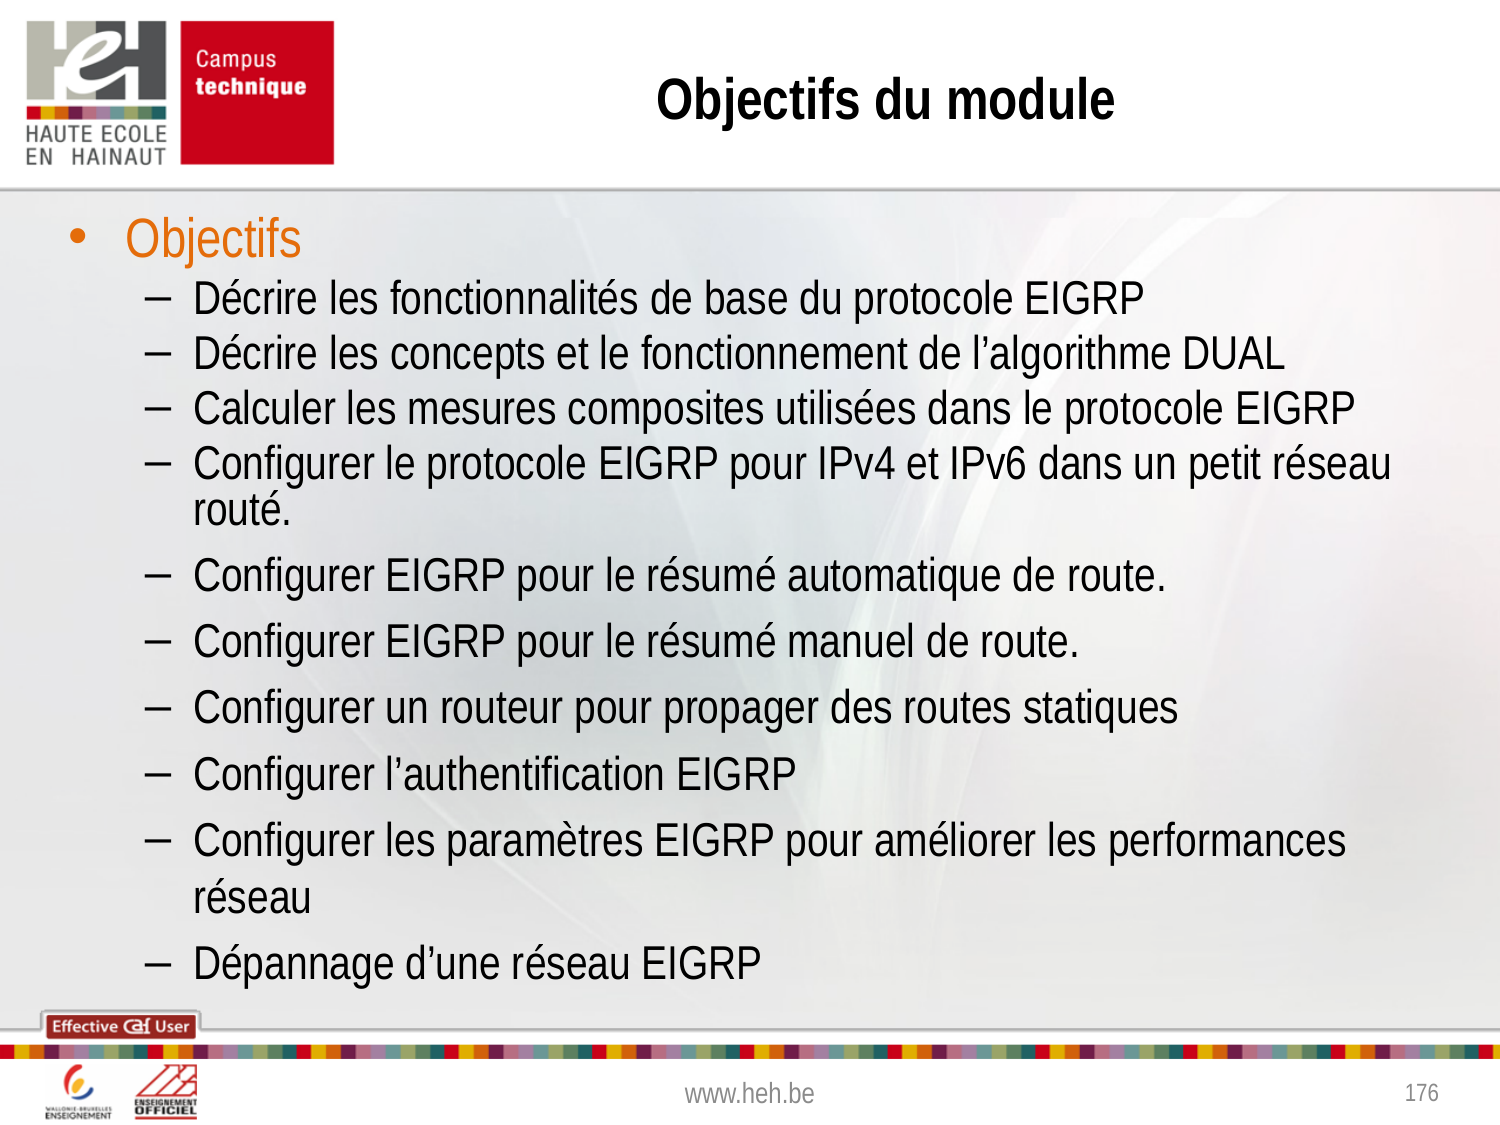

# Objectifs du module
Objectifs
Décrire les fonctionnalités de base du protocole EIGRP
Décrire les concepts et le fonctionnement de l’algorithme DUAL
Calculer les mesures composites utilisées dans le protocole EIGRP
Configurer le protocole EIGRP pour IPv4 et IPv6 dans un petit réseau routé.
Configurer EIGRP pour le résumé automatique de route.
Configurer EIGRP pour le résumé manuel de route.
Configurer un routeur pour propager des routes statiques
Configurer l’authentification EIGRP
Configurer les paramètres EIGRP pour améliorer les performances réseau
Dépannage d’une réseau EIGRP

www.heh.be
176